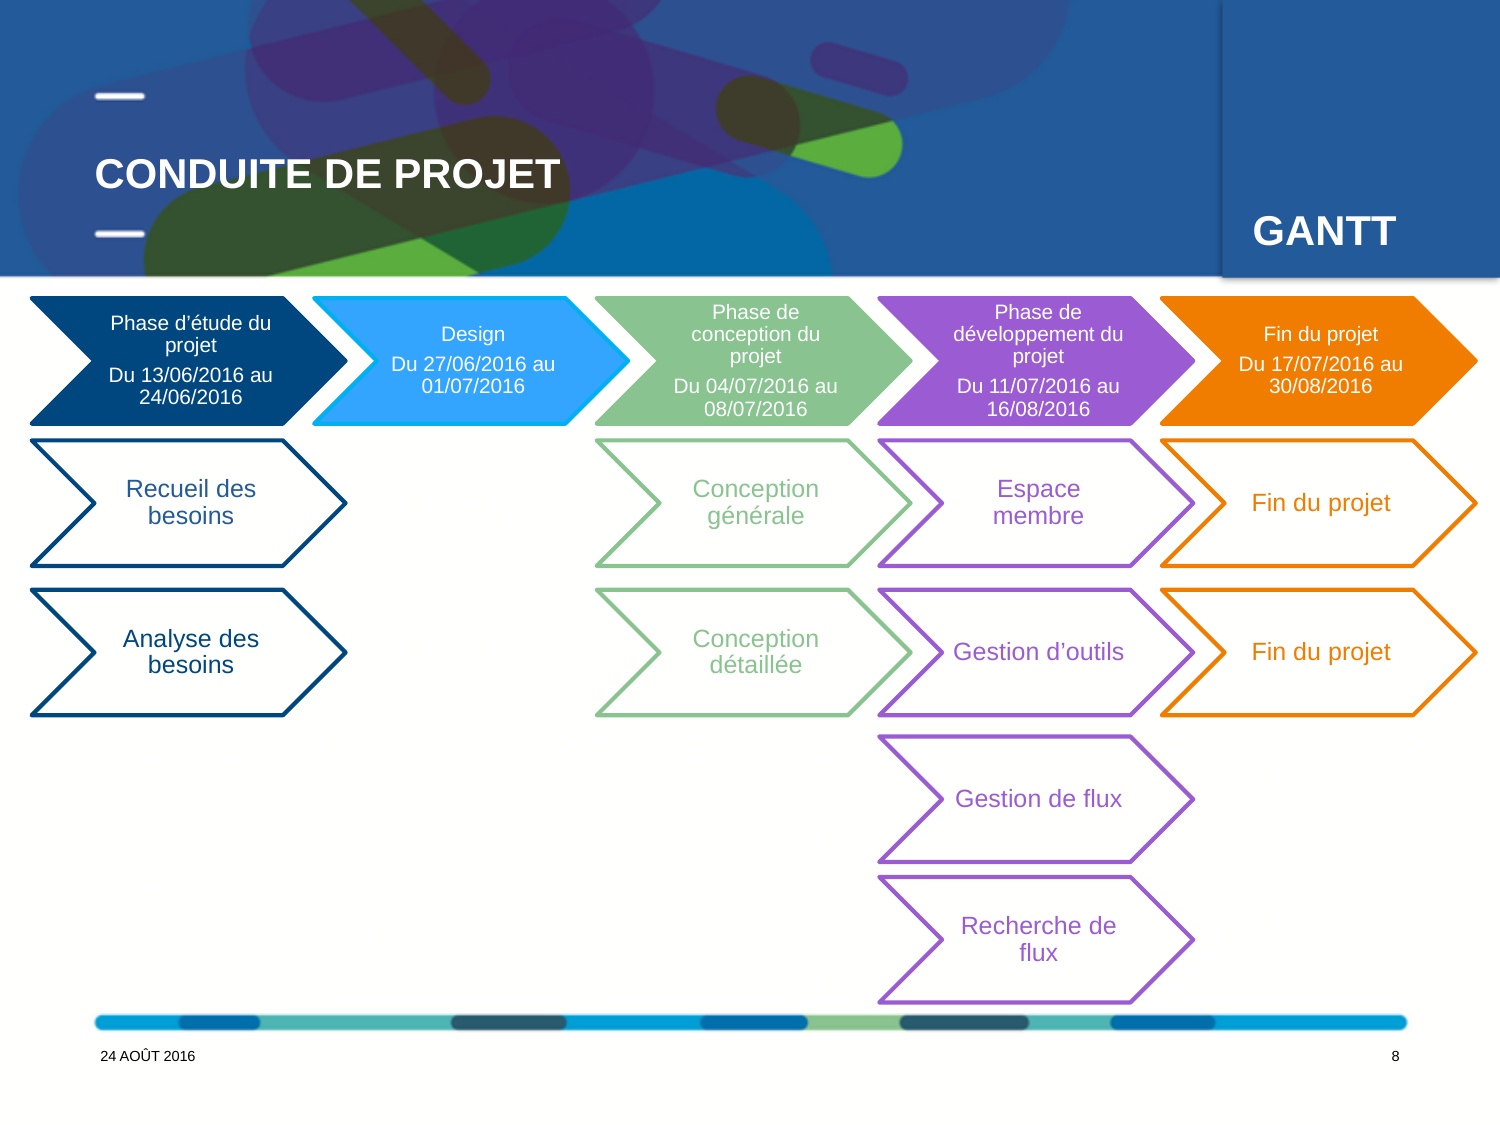

# Conduite de projet
GANTT

Phase d’étude du projet
Du 13/06/2016 au 24/06/2016
Design
Du 27/06/2016 au 01/07/2016
Phase de conception du projet
Du 04/07/2016 au 08/07/2016
Phase de développement du projet
Du 11/07/2016 au 16/08/2016
Fin du projet
Du 17/07/2016 au 30/08/2016
Recueil des besoins
Design
Conception générale
Espace membre
Fin du projet
Analyse des besoins
Design
Conception détaillée
Gestion d’outils
Fin du projet
Phase d’étude du projet
Design
Phase de conception du projet
Gestion de flux
Fin du projet
Phase d’étude du projet
Design
Phase de conception du projet
Recherche de flux
Fin du projet
24 août 2016
8